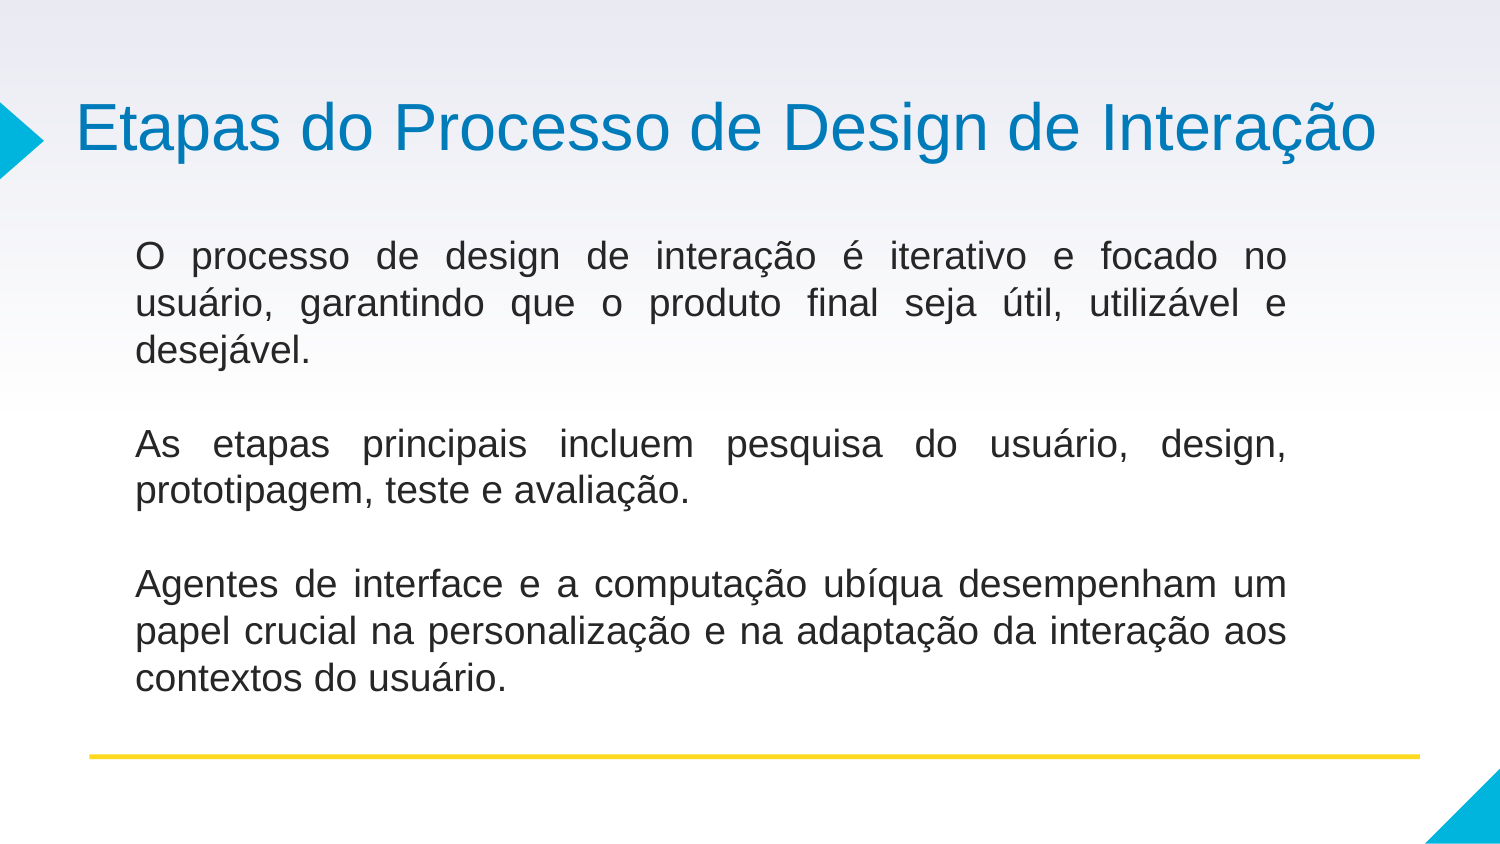

# Etapas do Processo de Design de Interação
O processo de design de interação é iterativo e focado no usuário, garantindo que o produto final seja útil, utilizável e desejável.

As etapas principais incluem pesquisa do usuário, design, prototipagem, teste e avaliação.

Agentes de interface e a computação ubíqua desempenham um papel crucial na personalização e na adaptação da interação aos contextos do usuário.